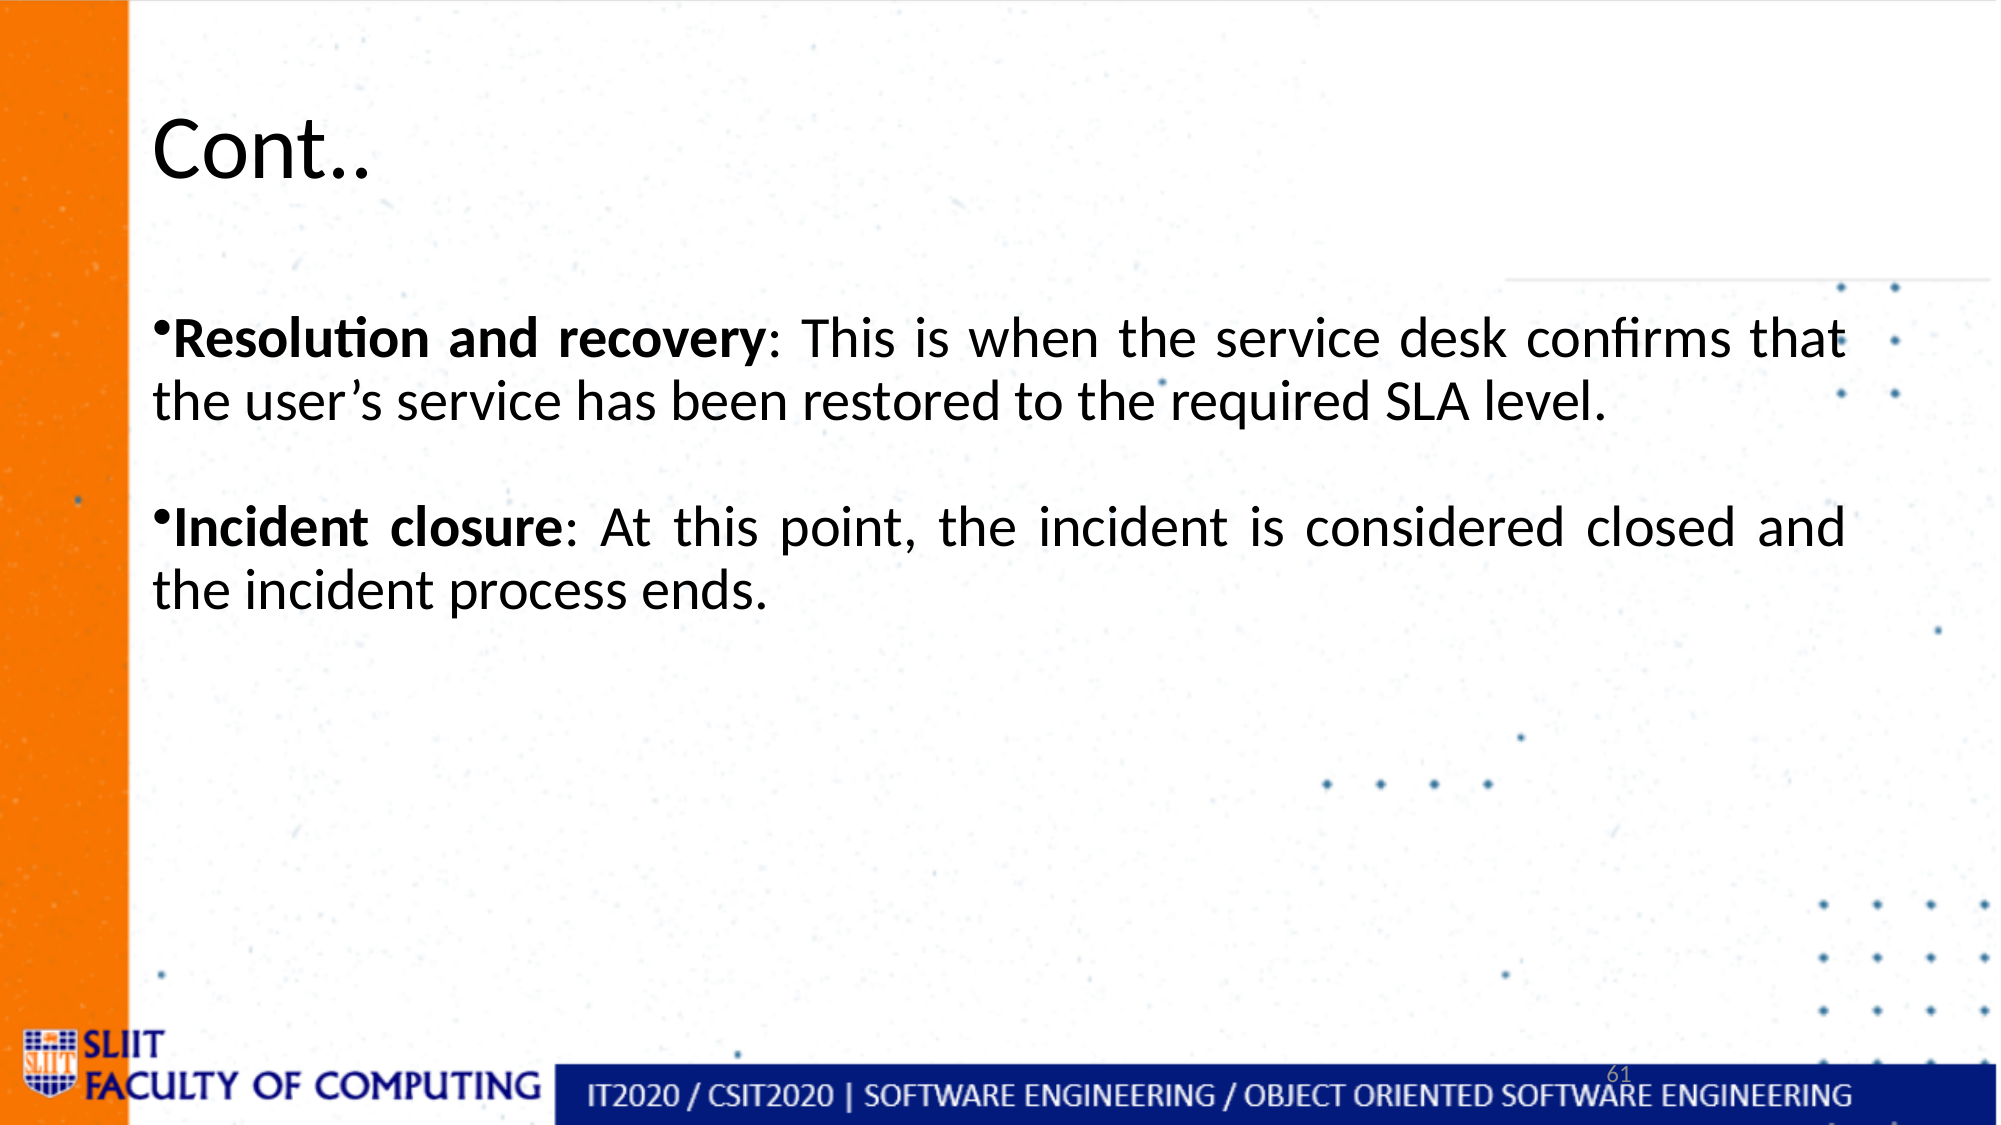

# Cont..
Resolution and recovery: This is when the service desk confirms that the user’s service has been restored to the required SLA level.

Incident closure: At this point, the incident is considered closed and the incident process ends.

61